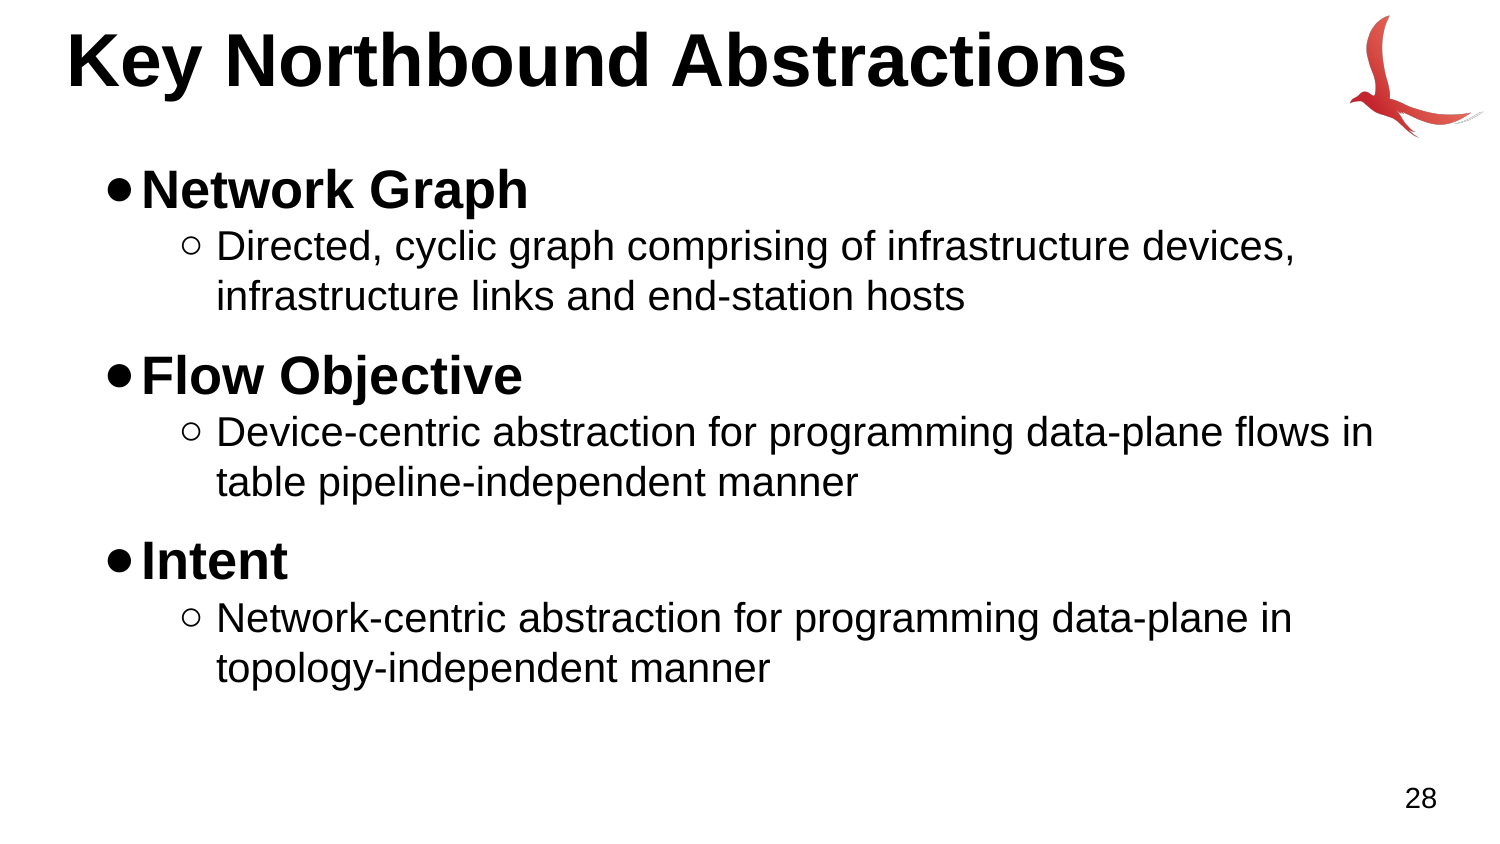

# Key Northbound Abstractions
Network Graph
Directed, cyclic graph comprising of infrastructure devices, infrastructure links and end-station hosts
Flow Objective
Device-centric abstraction for programming data-plane flows in table pipeline-independent manner
Intent
Network-centric abstraction for programming data-plane in topology-independent manner
28